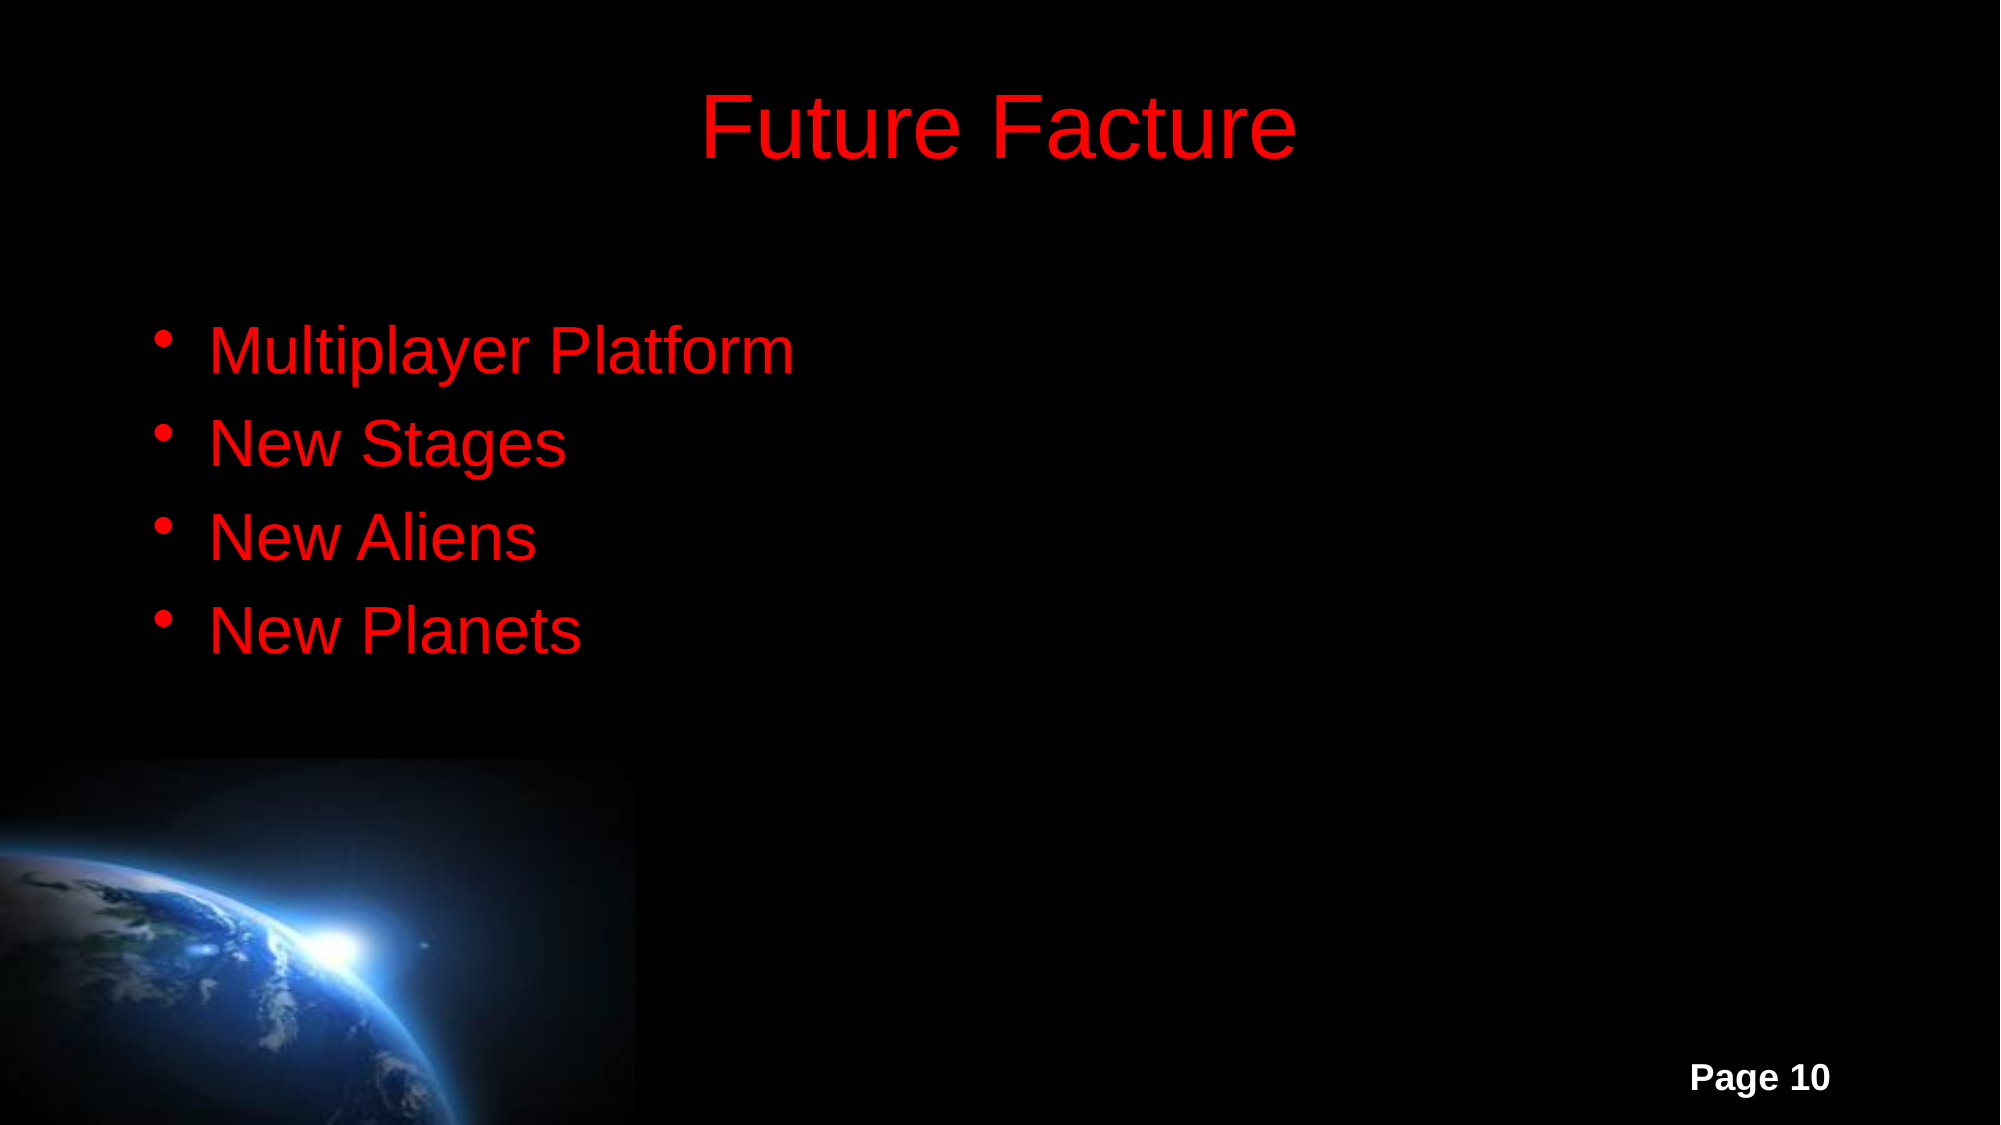

# Future Facture
Multiplayer Platform
New Stages
New Aliens
New Planets